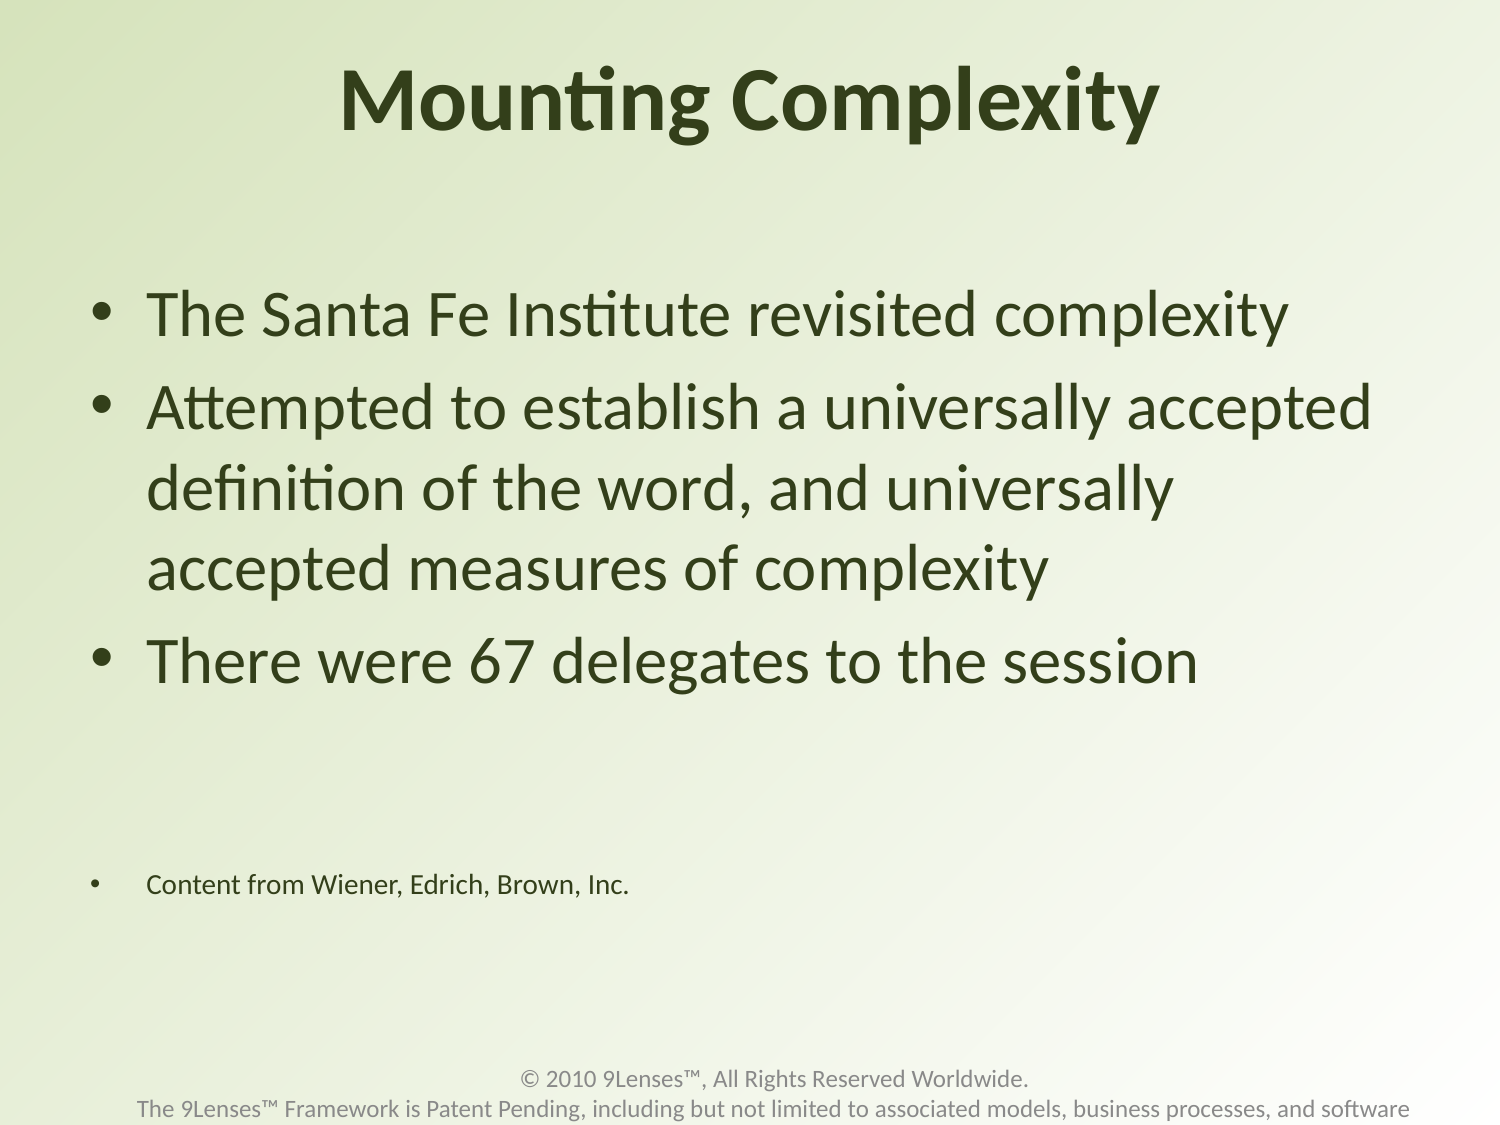

# Mounting Complexity
The Santa Fe Institute revisited complexity
Attempted to establish a universally accepted definition of the word, and universally accepted measures of complexity
There were 67 delegates to the session

Content from Wiener, Edrich, Brown, Inc.